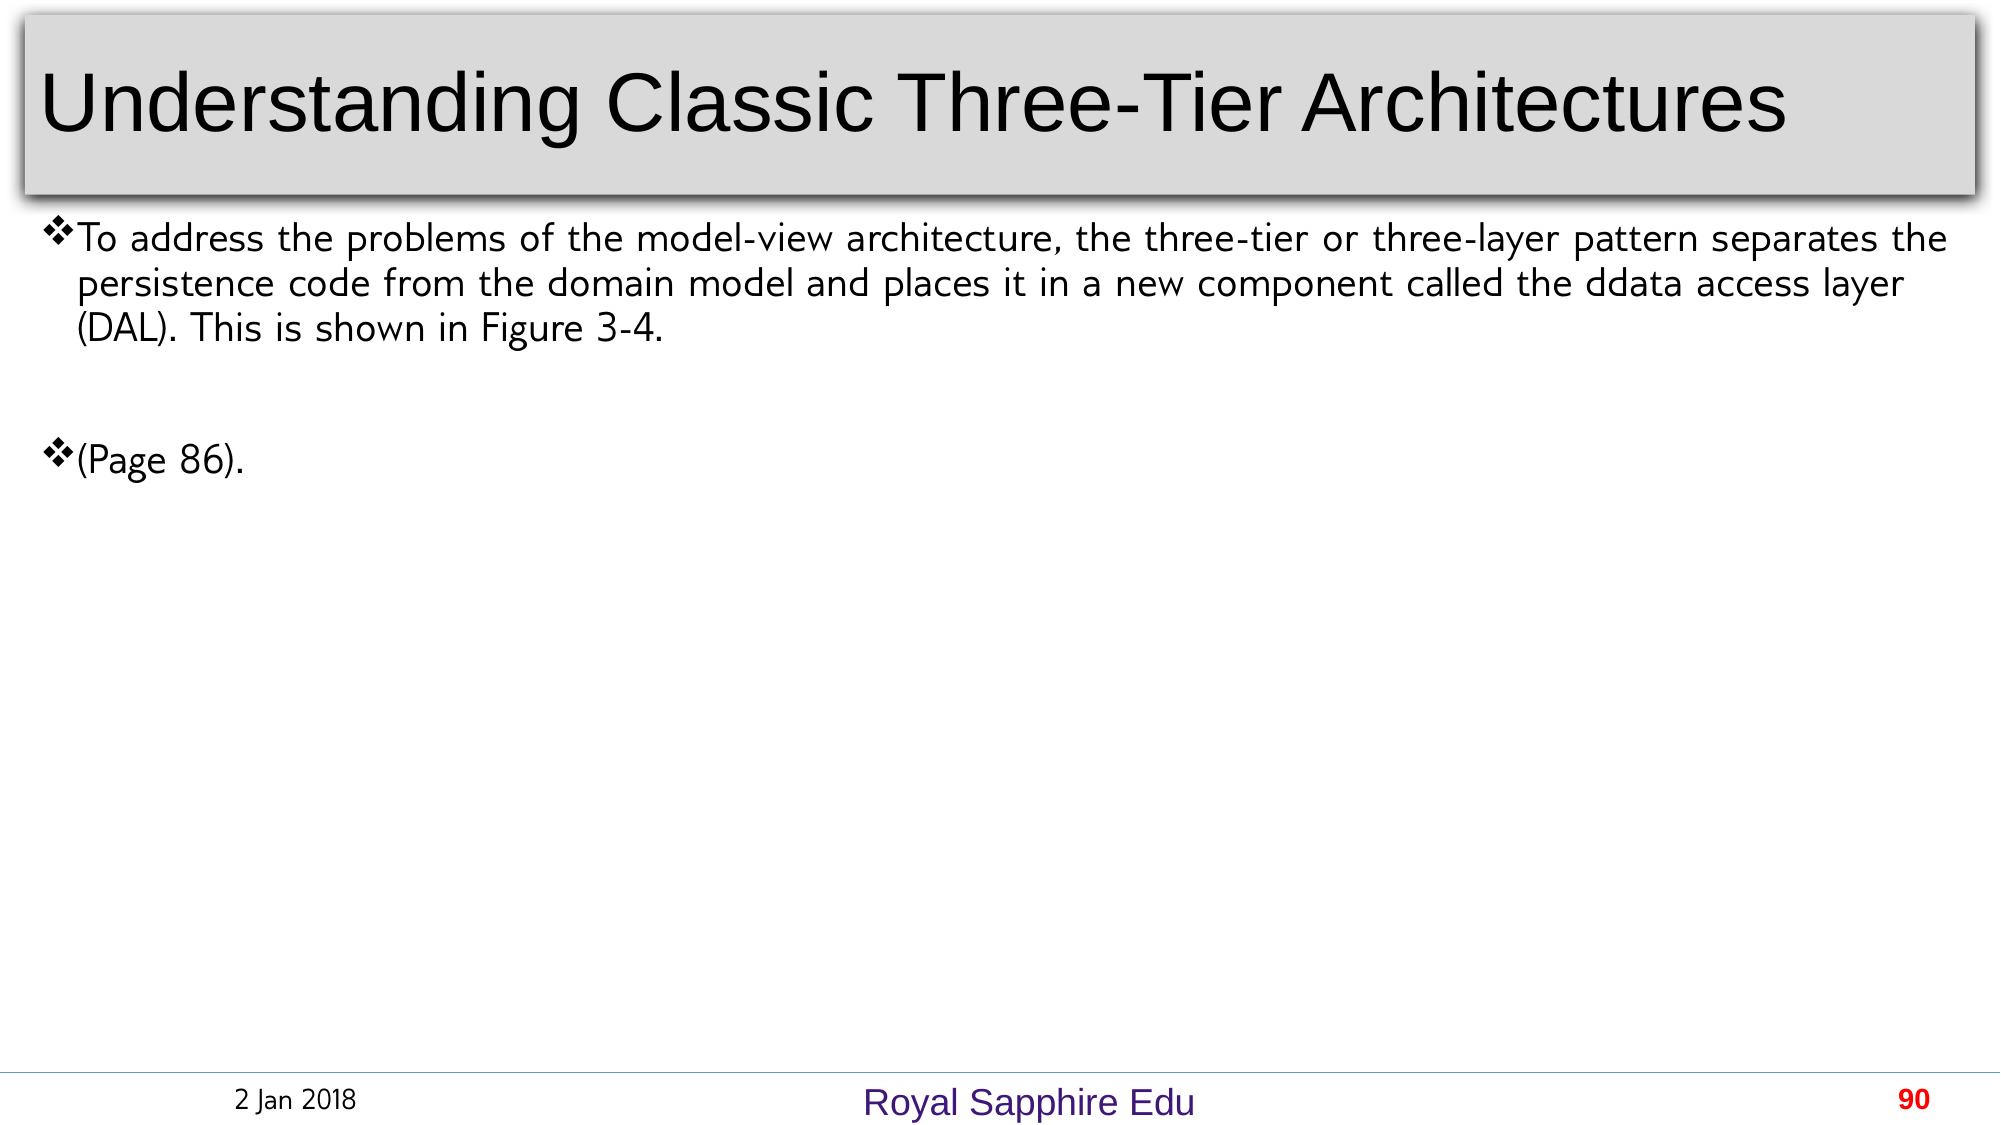

# Understanding Classic Three-Tier Architectures
To address the problems of the model-view architecture, the three-tier or three-layer pattern separates the persistence code from the domain model and places it in a new component called the ddata access layer (DAL). This is shown in Figure 3-4.

(Page 86).
2 Jan 2018
90